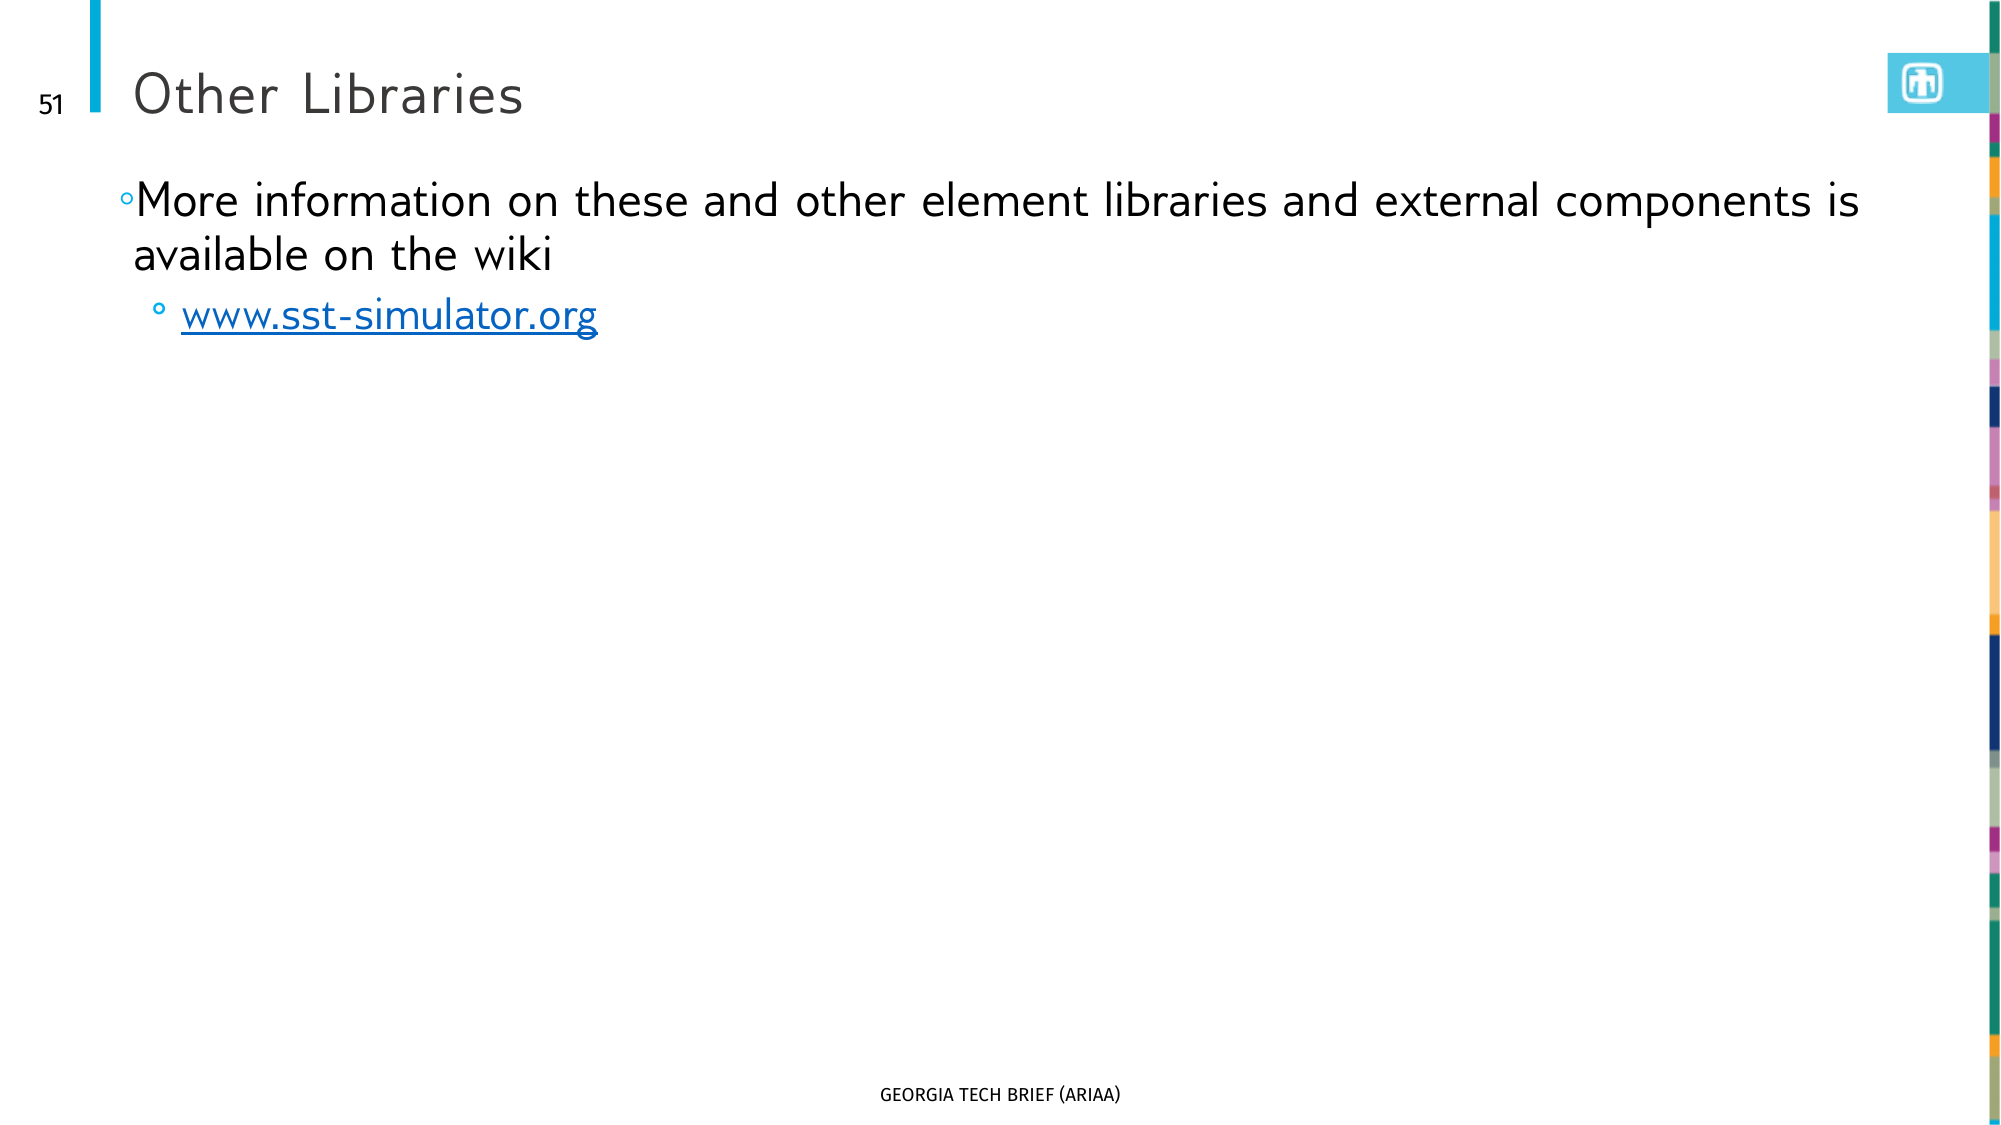

# Other Libraries
51
More information on these and other element libraries and external components is available on the wiki
www.sst-simulator.org

Georgia Tech Brief (ARIAA)